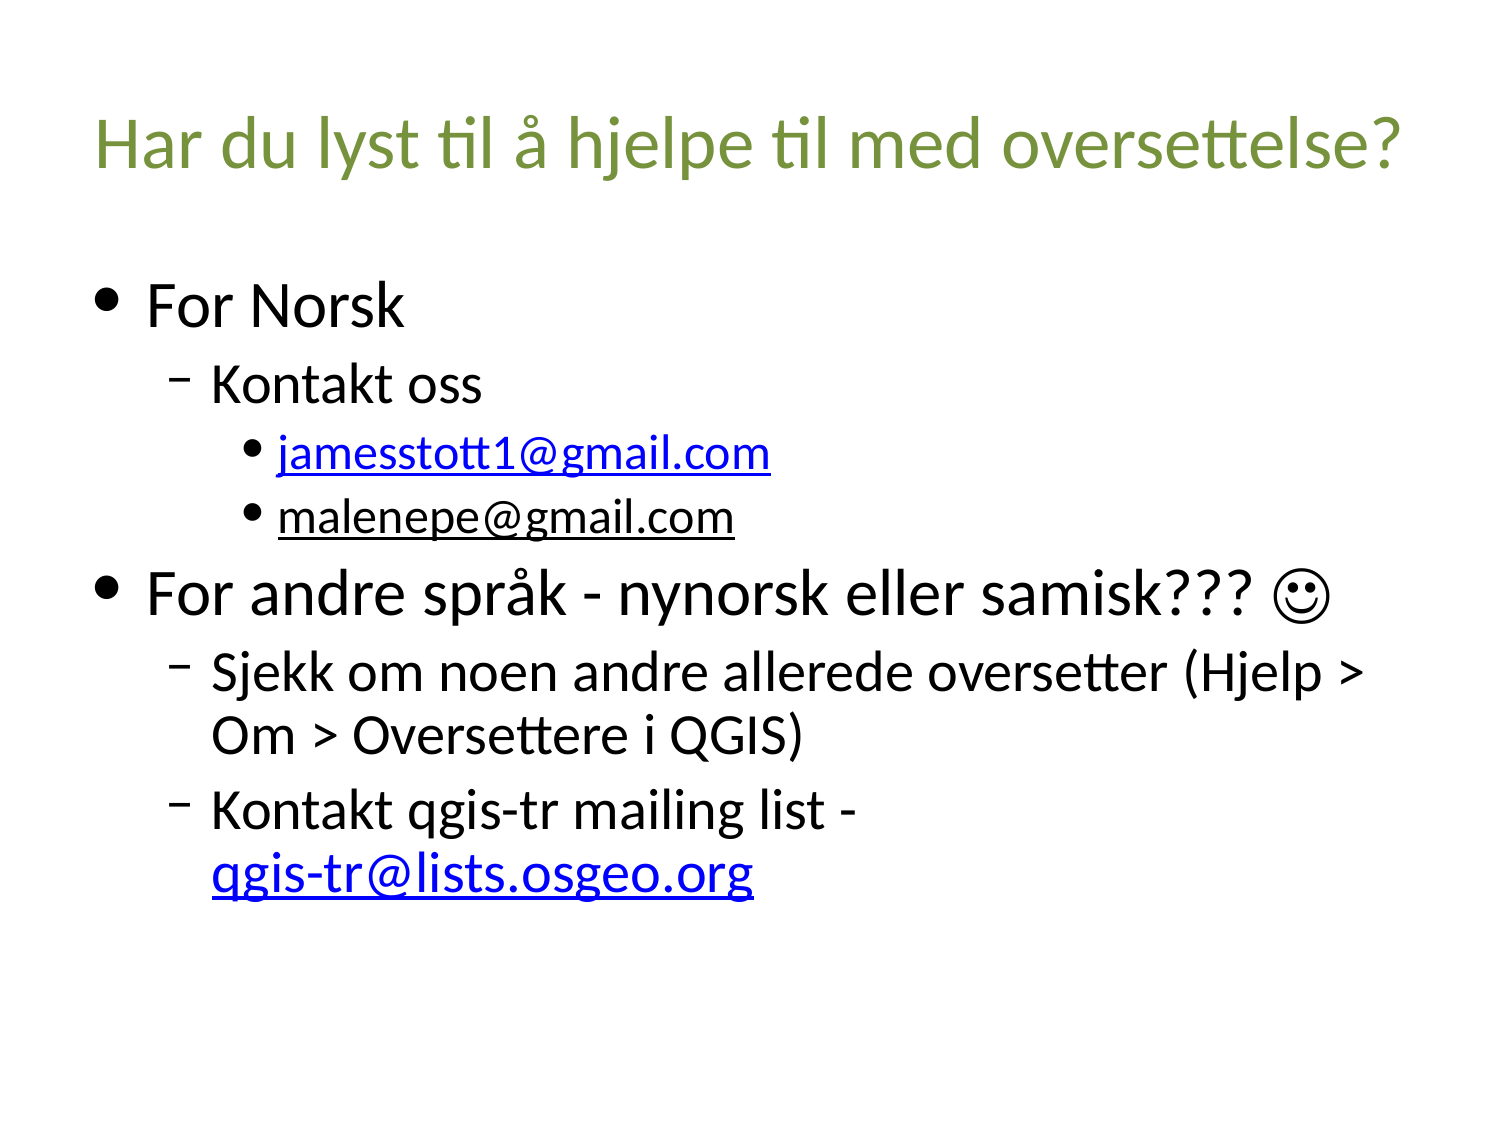

# Har du lyst til å hjelpe til med oversettelse?
For Norsk
Kontakt oss
jamesstott1@gmail.com
malenepe@gmail.com
For andre språk - nynorsk eller samisk??? ☺
Sjekk om noen andre allerede oversetter (Hjelp > Om > Oversettere i QGIS)
Kontakt qgis-tr mailing list - qgis-tr@lists.osgeo.org